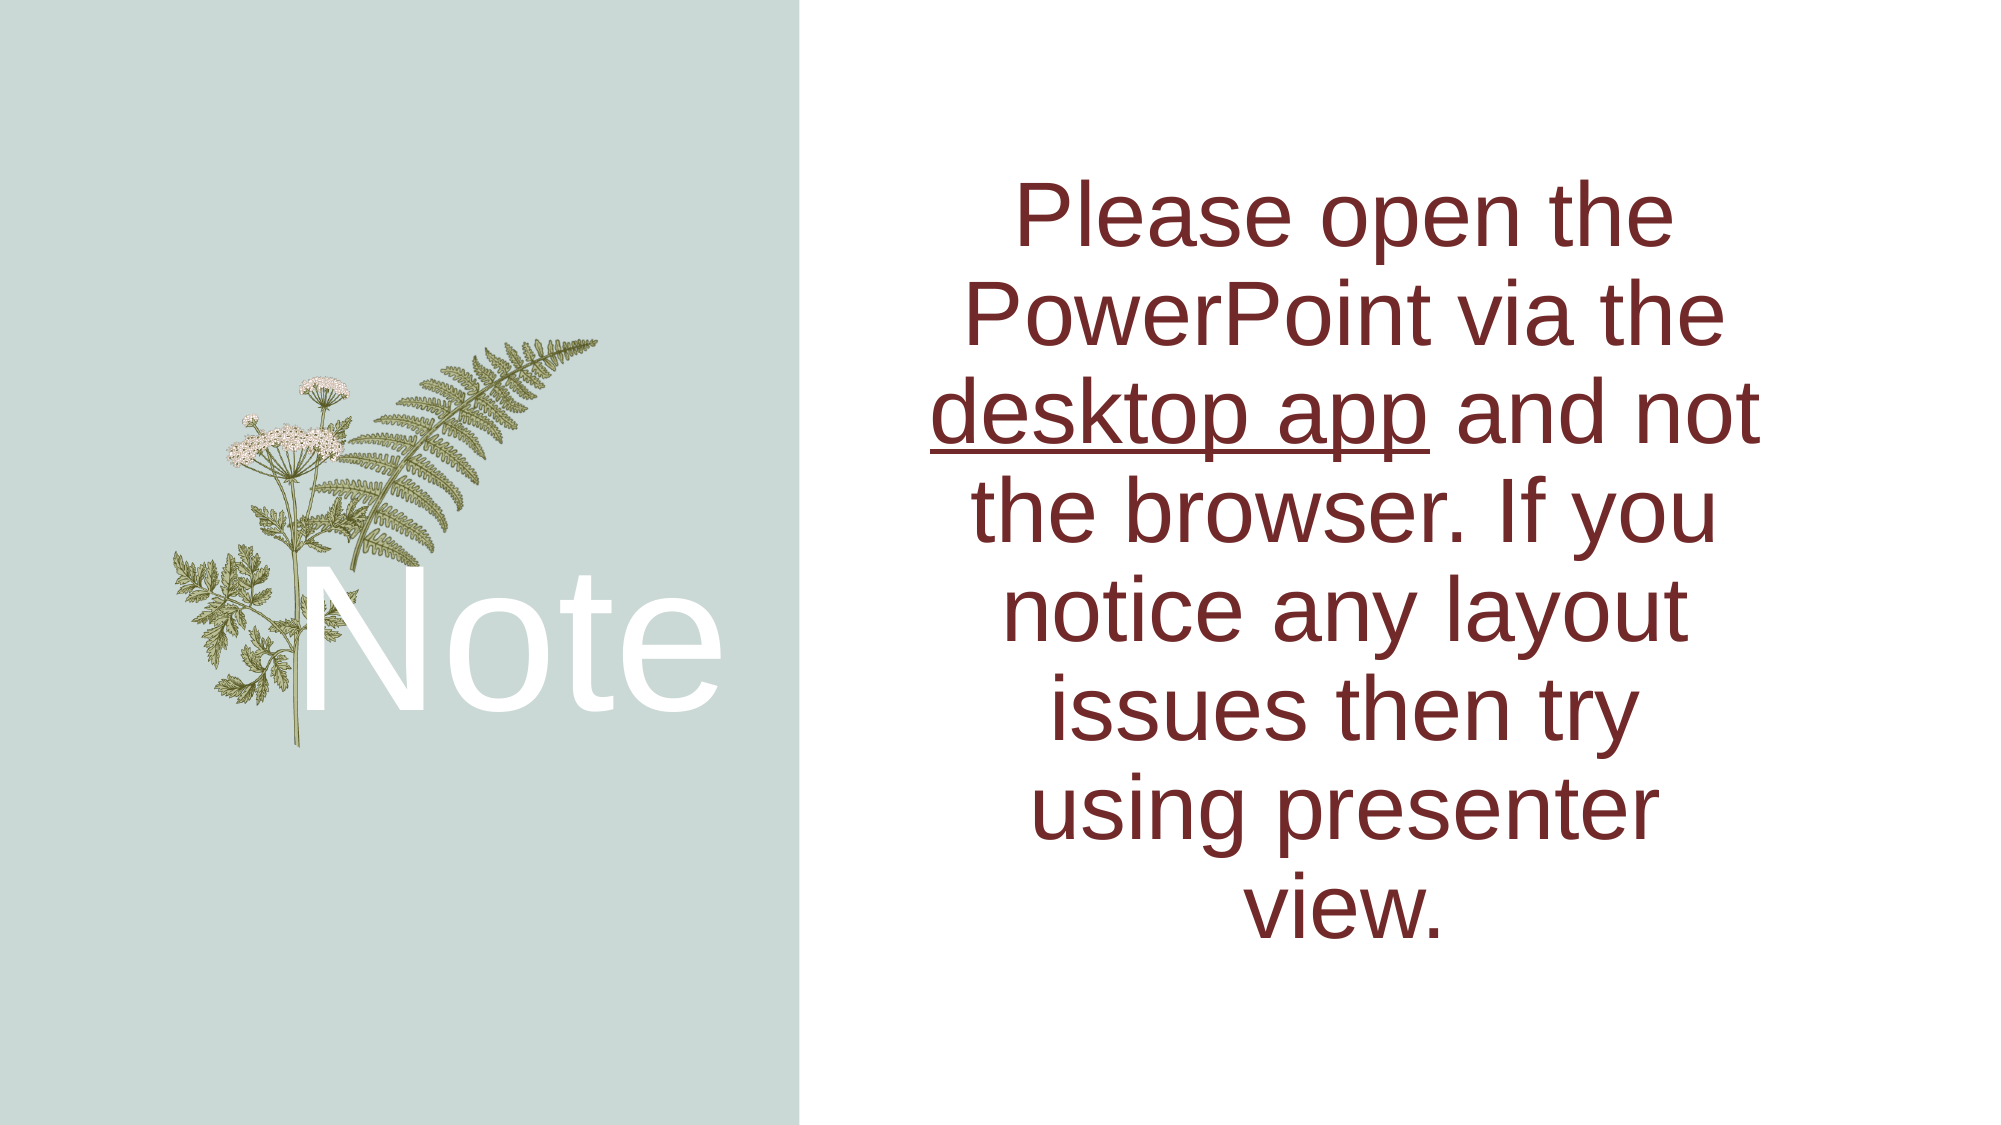

# Please open the PowerPoint via the desktop app and not the browser. If you notice any layout issues then try using presenter view.
Note